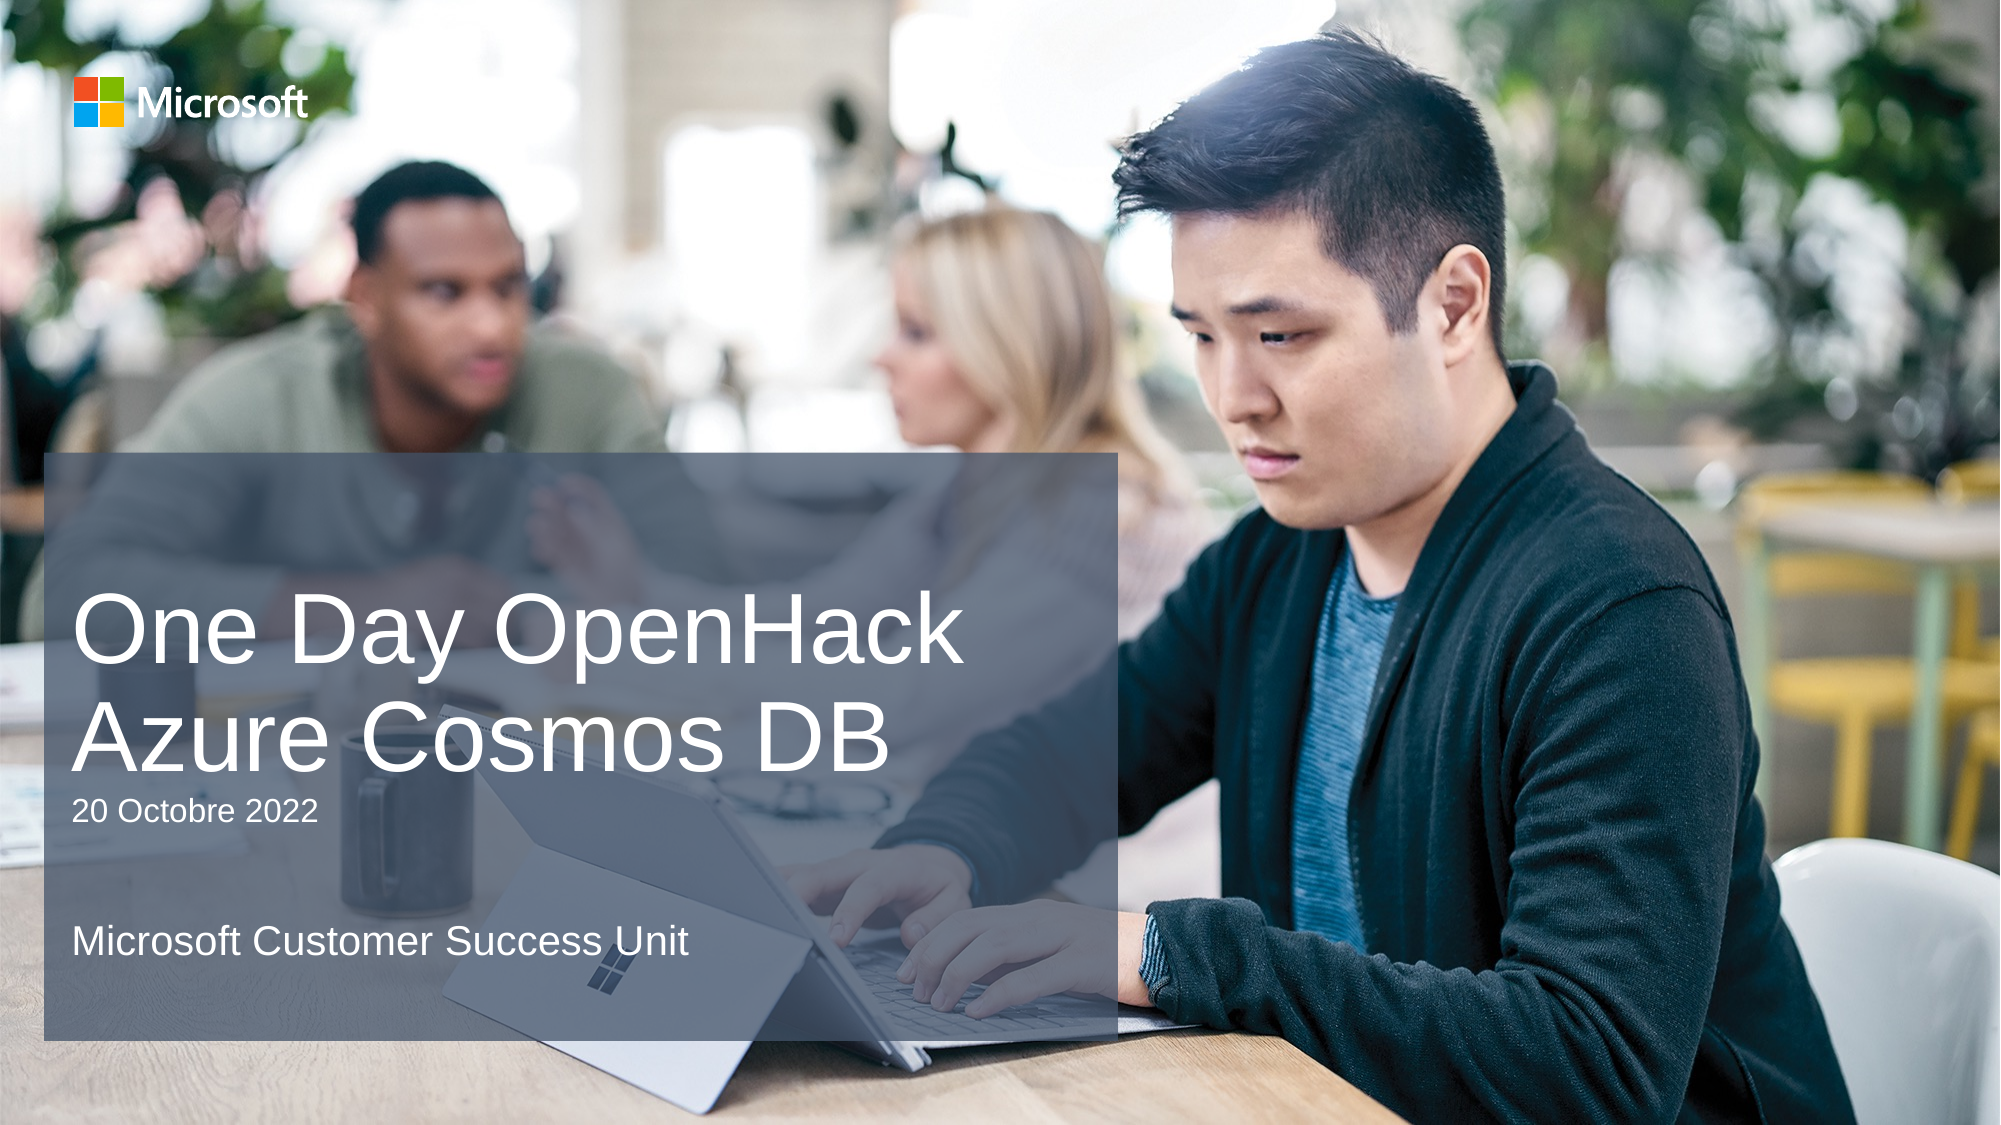

# One Day OpenHack Azure Cosmos DB 20 Octobre 2022 Microsoft Customer Success Unit